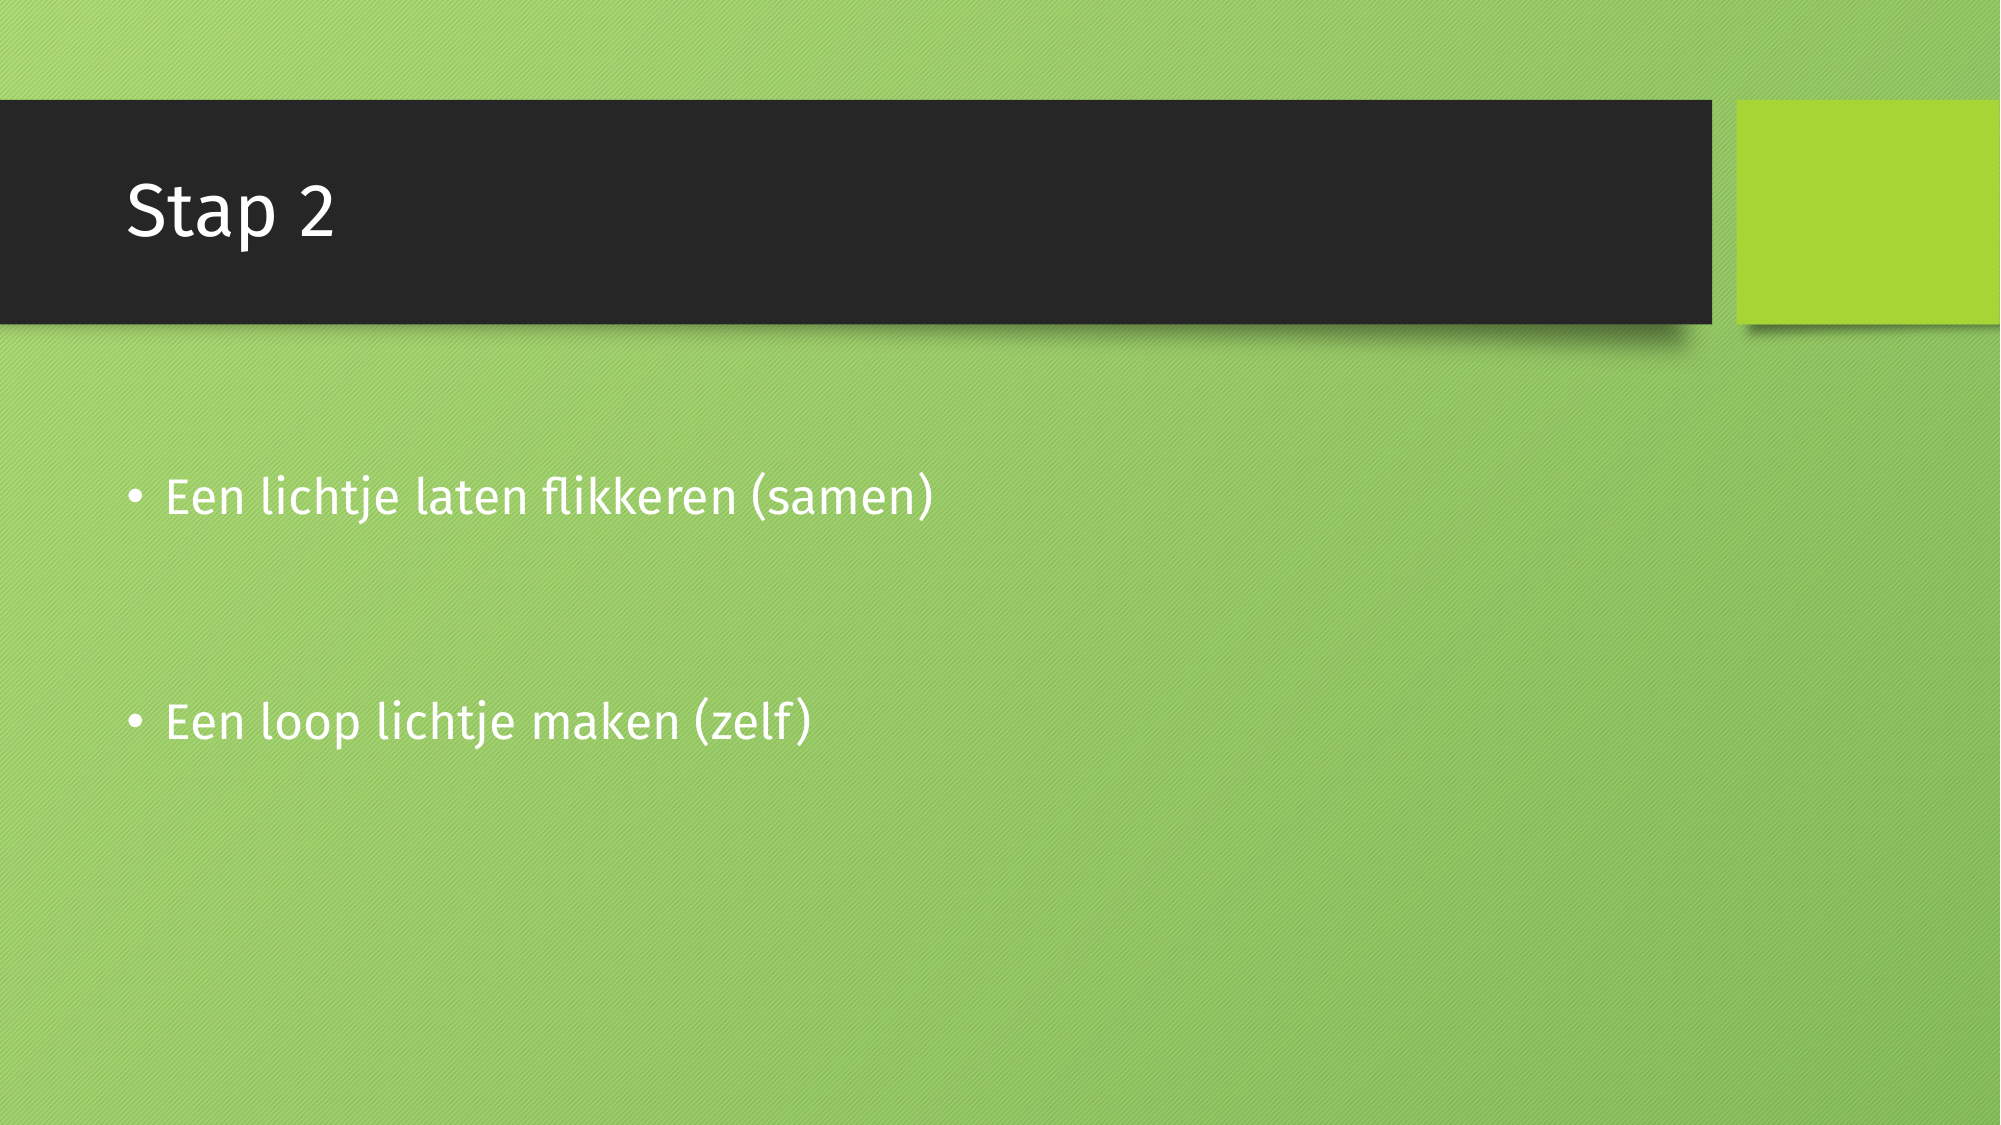

# Stap 2

Een lichtje laten flikkeren (samen)

Een loop lichtje maken (zelf)